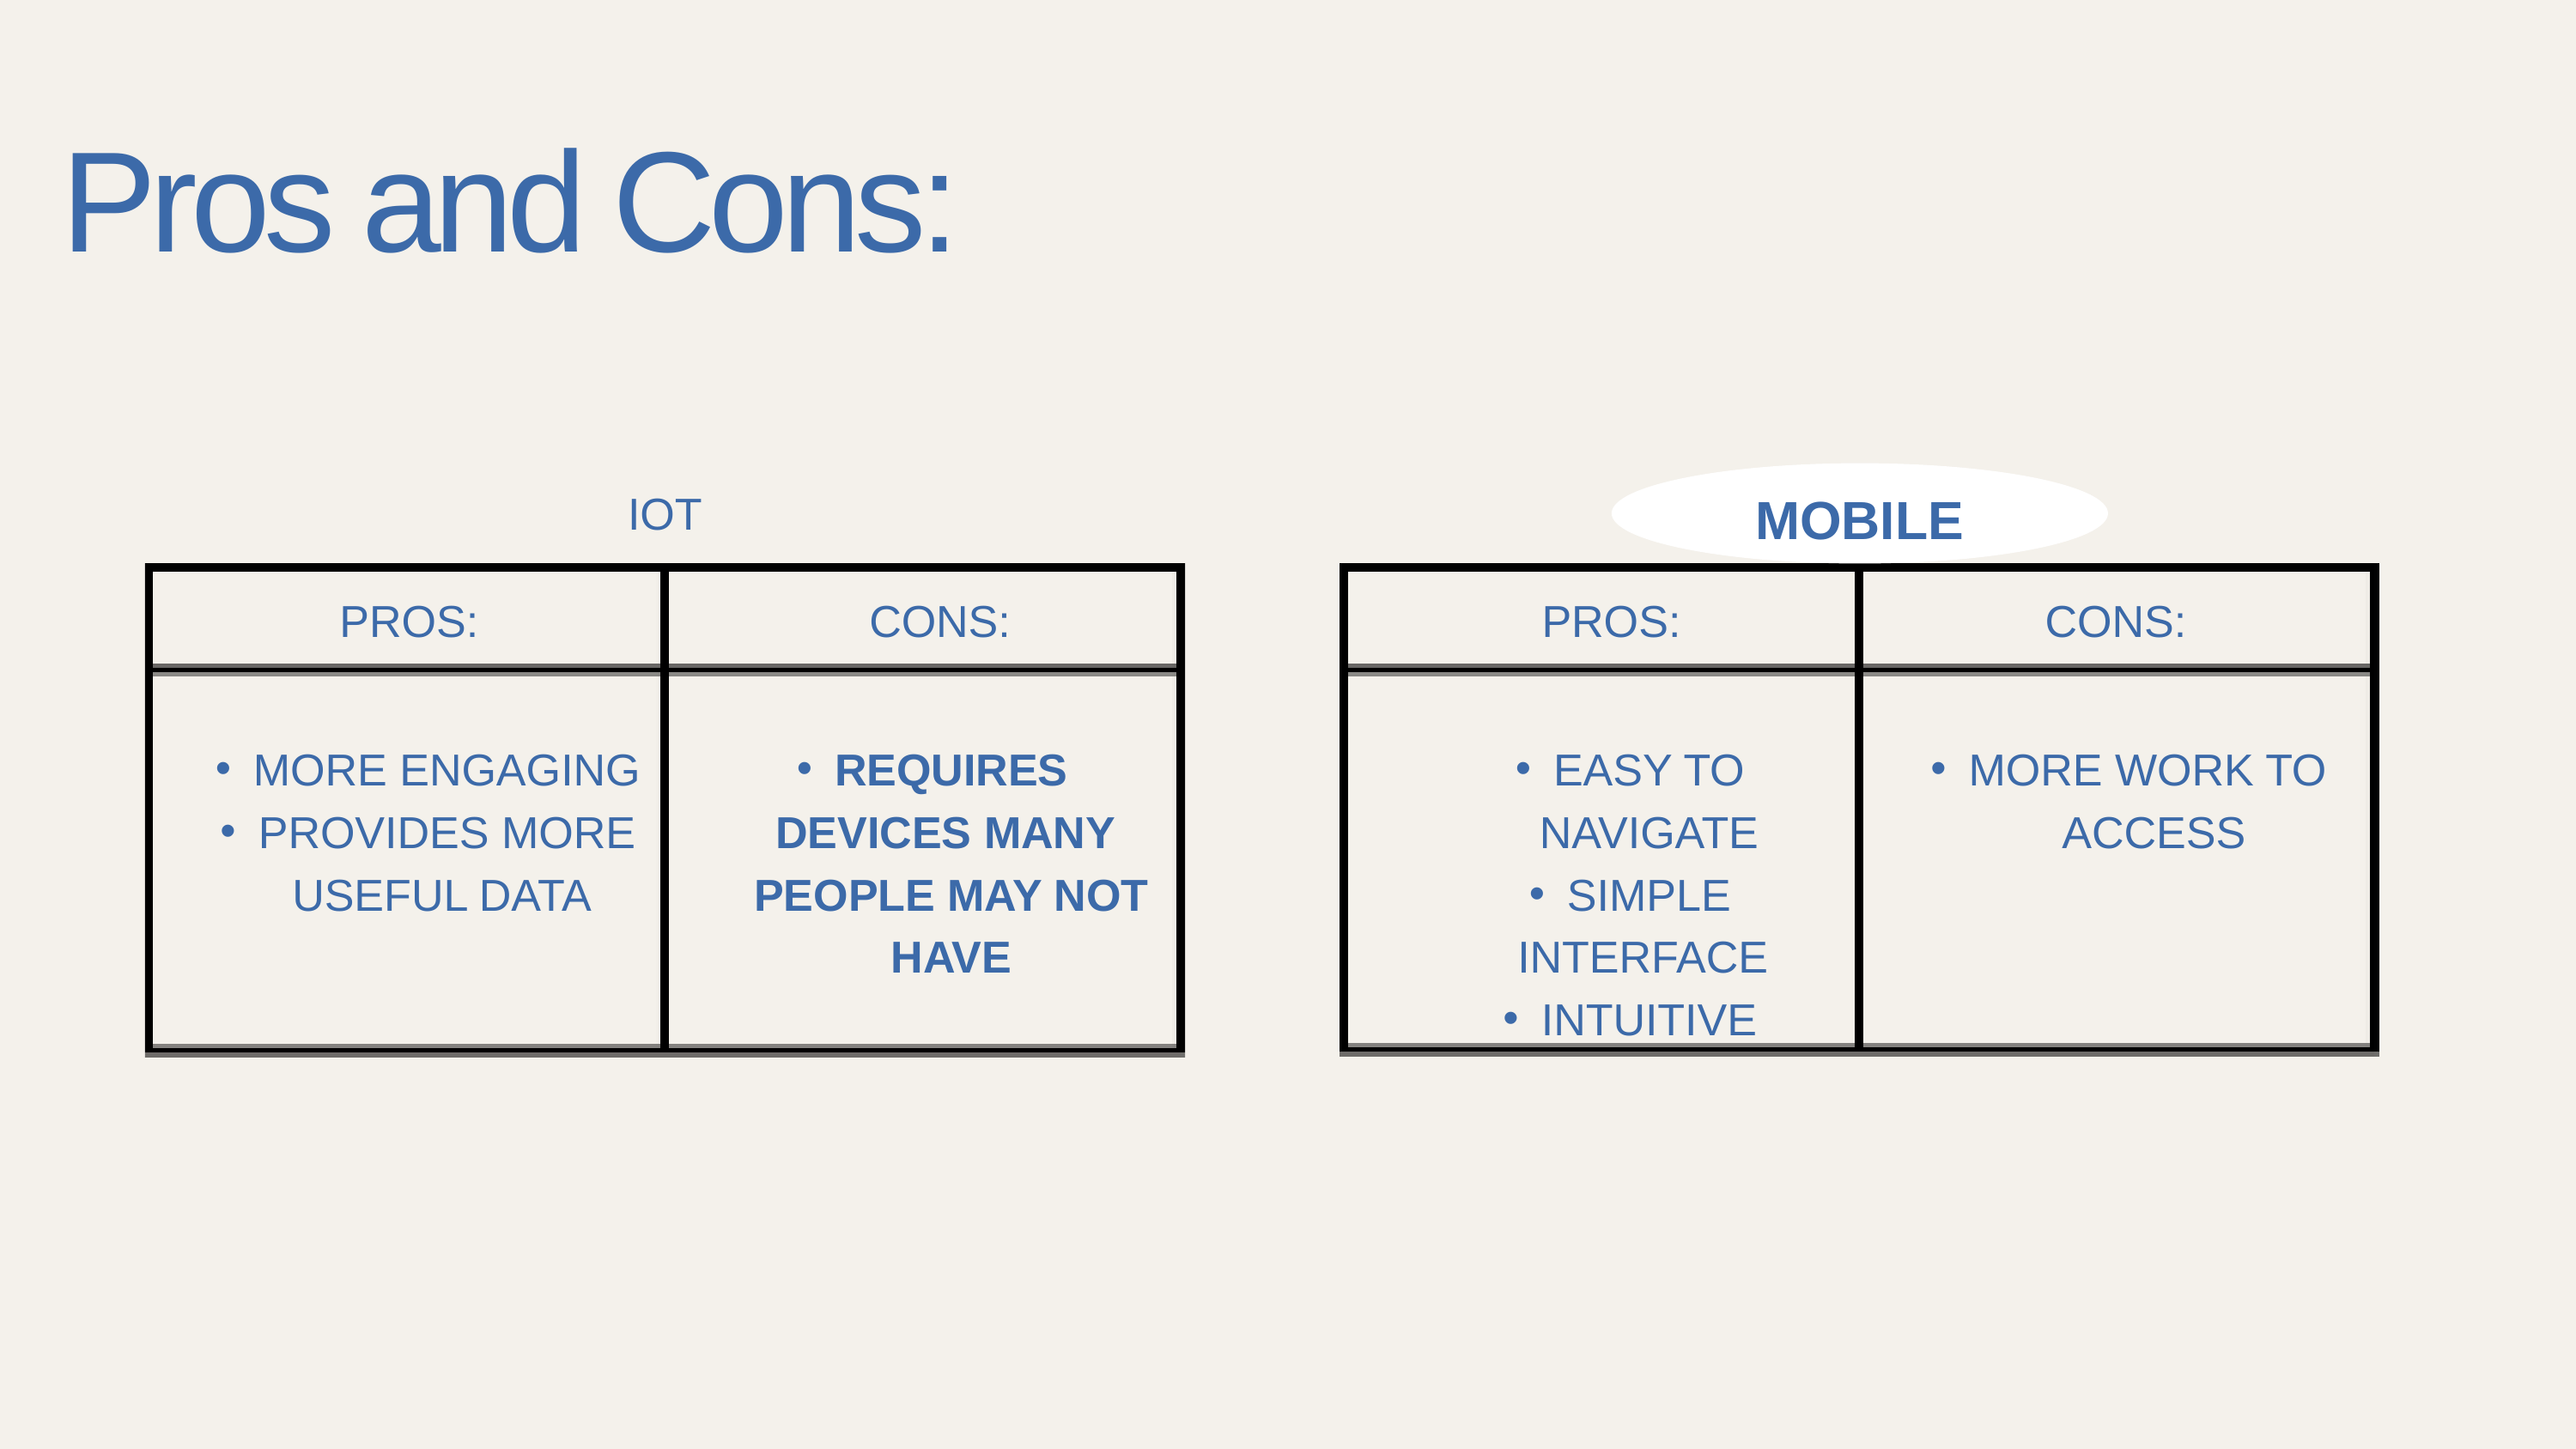

Pros and Cons:

MOBILE
IOT

PROS:
CONS:
PROS:
CONS:
MORE ENGAGING
PROVIDES MORE USEFUL DATA
REQUIRES DEVICES MANY  PEOPLE MAY NOT HAVE

EASY TO NAVIGATE
SIMPLE INTERFACE
INTUITIVE
MORE WORK TO  ACCESS